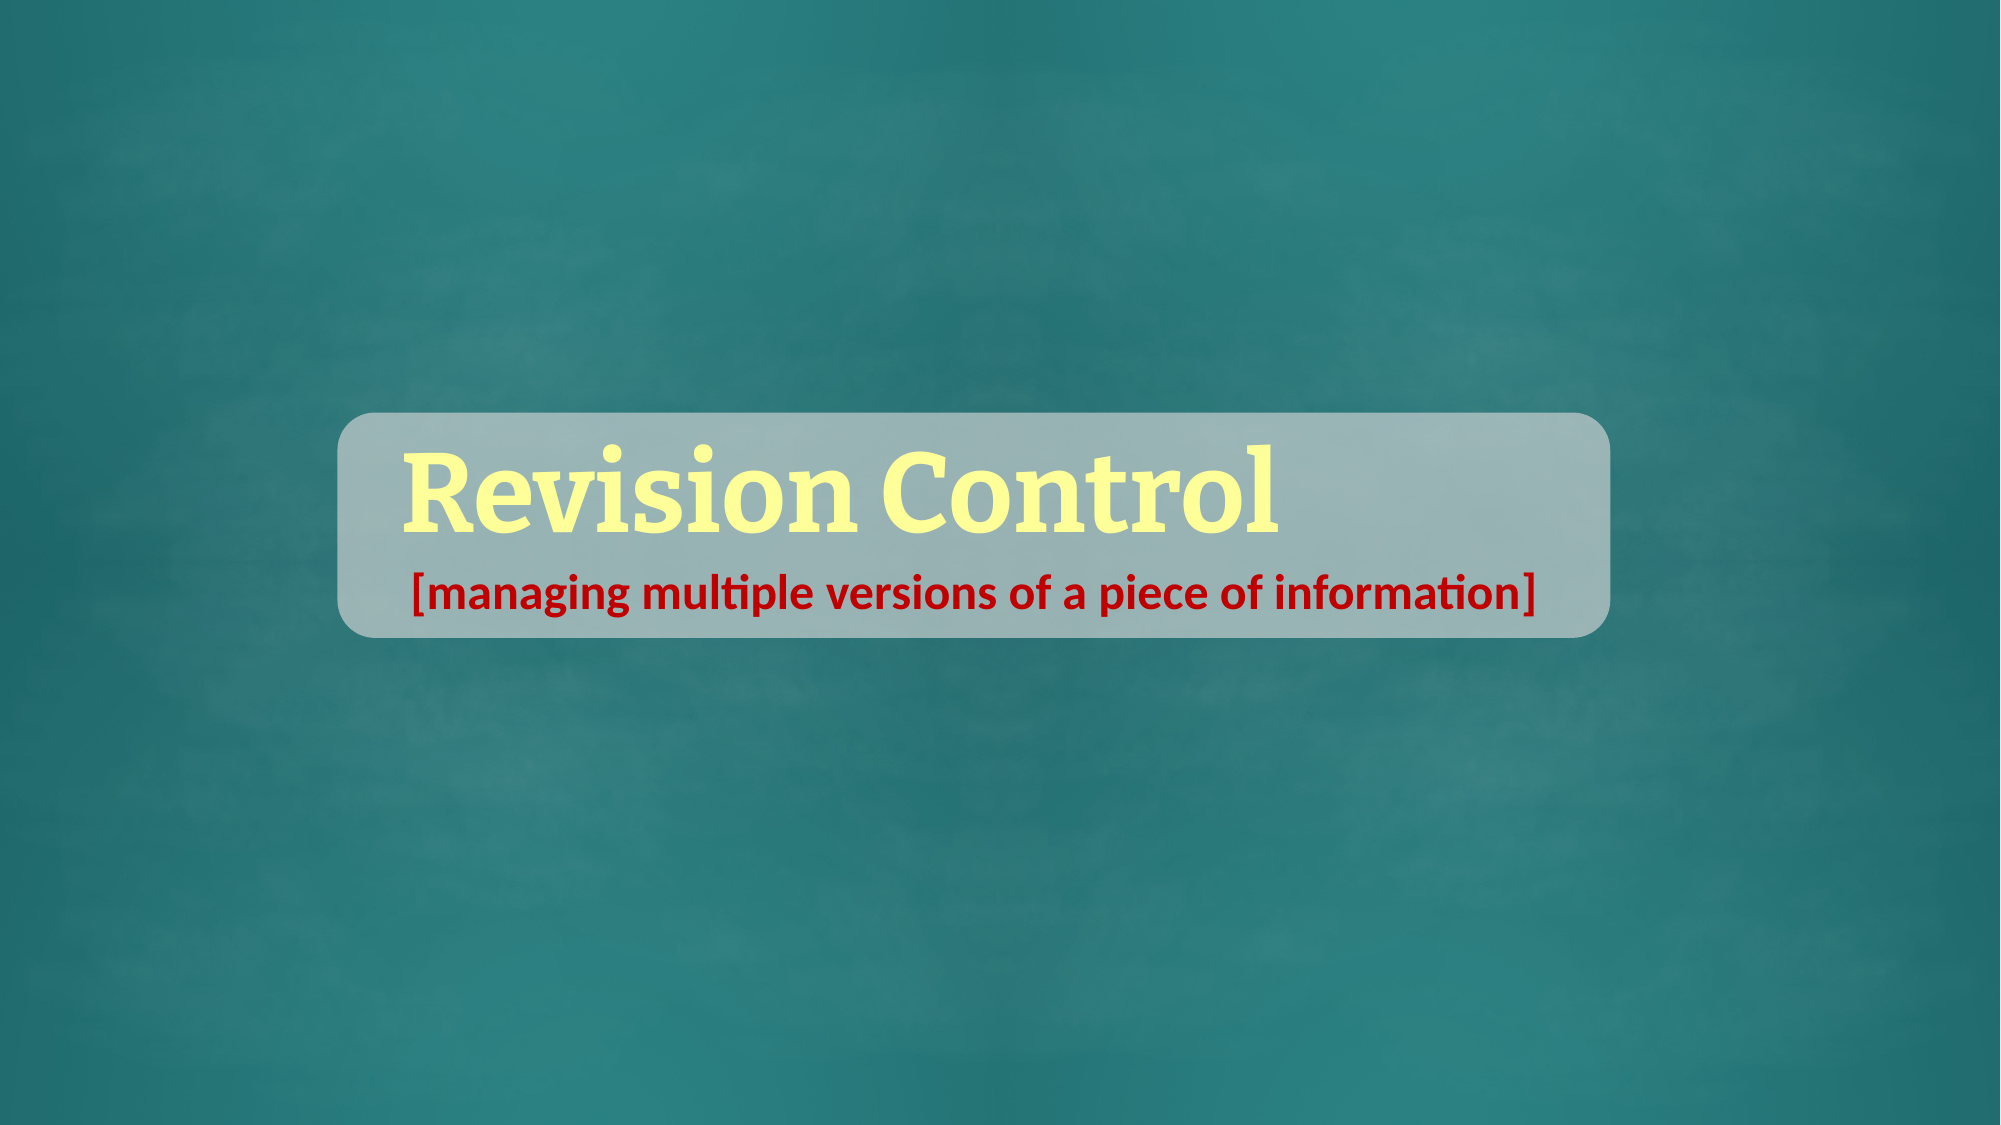

[managing multiple versions of a piece of information]
Revision Control